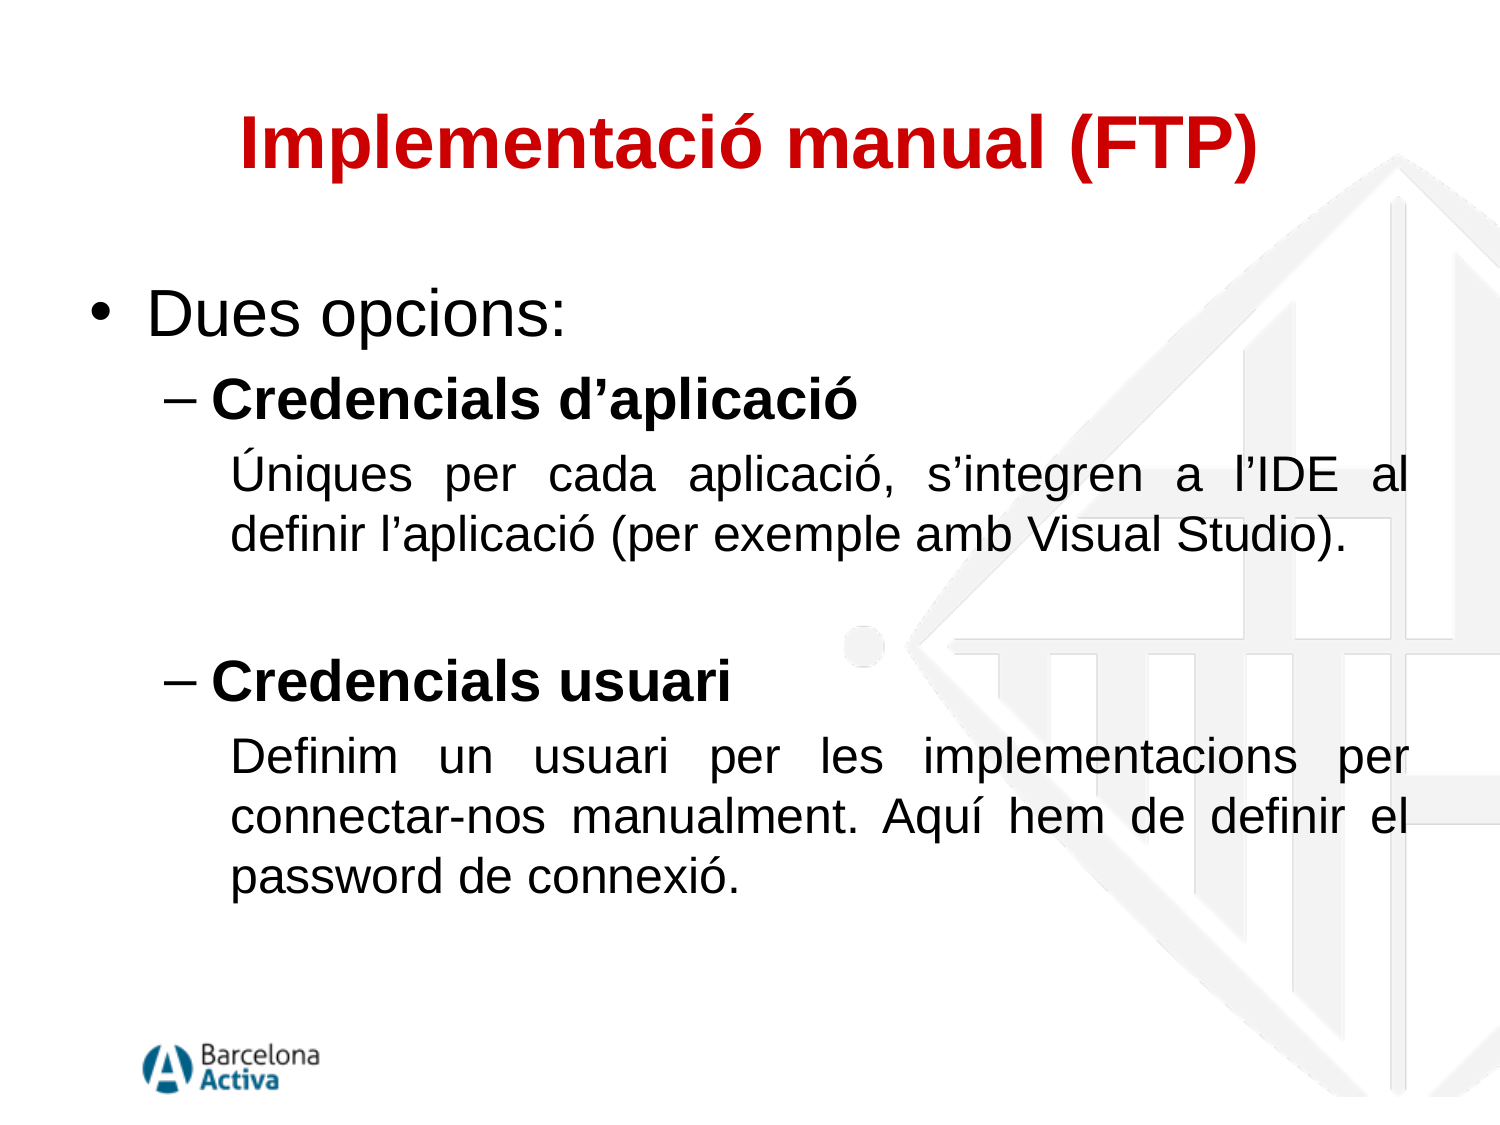

# Implementació manual (FTP)
Dues opcions:
Credencials d’aplicació
Úniques per cada aplicació, s’integren a l’IDE al definir l’aplicació (per exemple amb Visual Studio).

Credencials usuari
Definim un usuari per les implementacions per connectar-nos manualment. Aquí hem de definir el password de connexió.